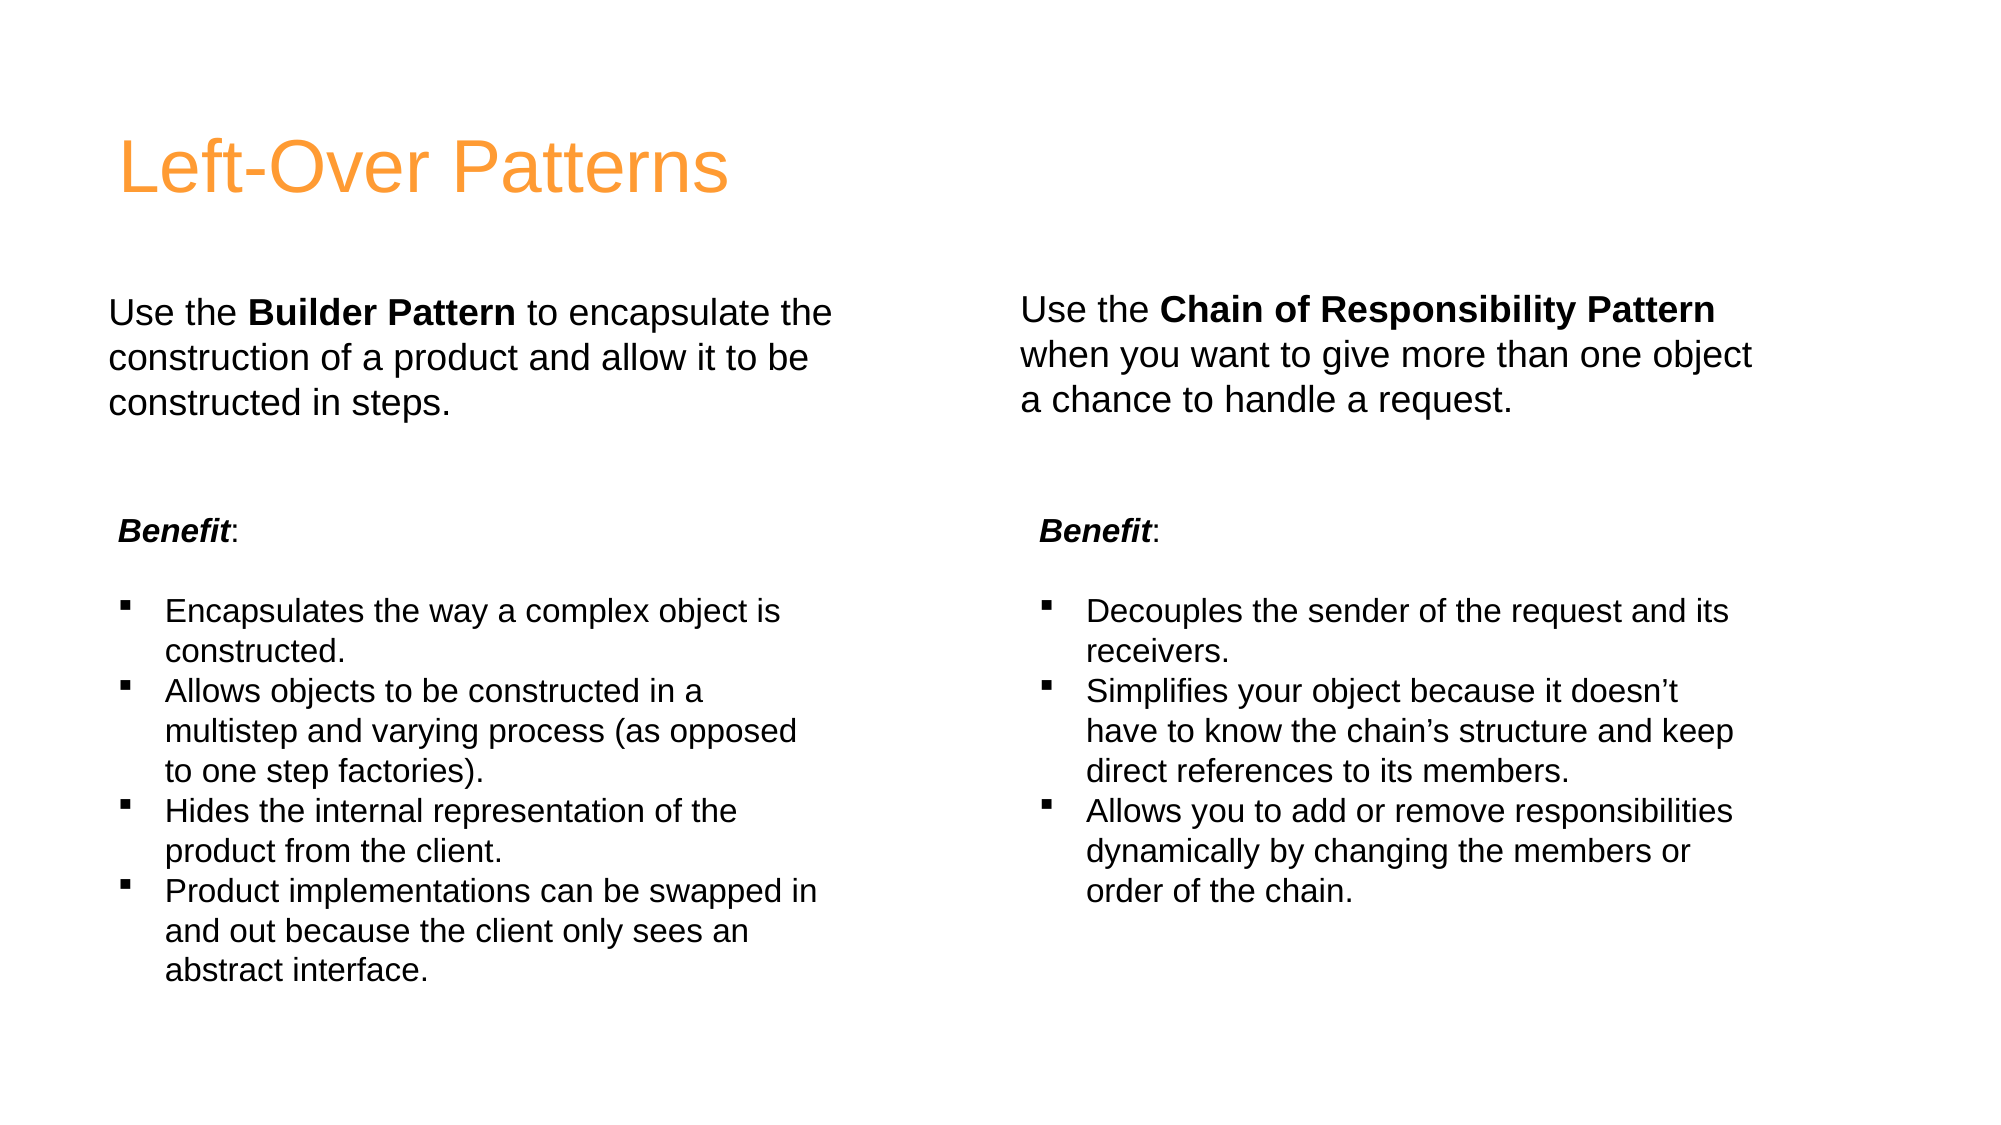

# Left-Over Patterns
Use the Chain of Responsibility Pattern when you want to give more than one object a chance to handle a request.
Use the Builder Pattern to encapsulate the construction of a product and allow it to be constructed in steps.
Benefit:

Encapsulates the way a complex object is constructed.
Allows objects to be constructed in a multistep and varying process (as opposed to one step factories).
Hides the internal representation of the product from the client.
Product implementations can be swapped in and out because the client only sees an abstract interface.
Benefit:

Decouples the sender of the request and its receivers.
Simplifies your object because it doesn’t have to know the chain’s structure and keep direct references to its members.
Allows you to add or remove responsibilities dynamically by changing the members or order of the chain.